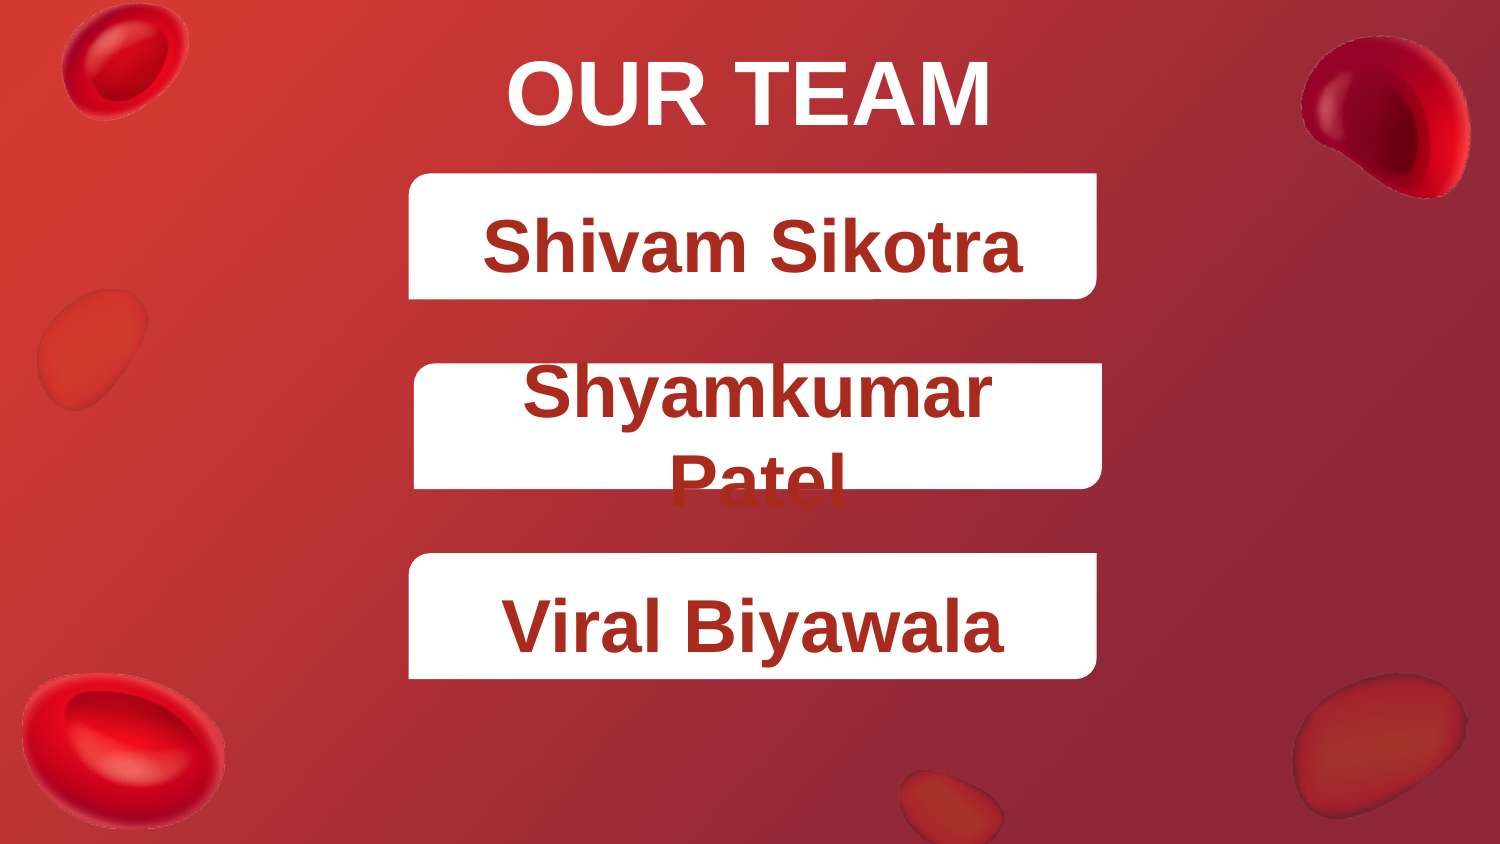

OUR TEAM
Shivam Sikotra

Shyamkumar Patel

Viral Biyawala